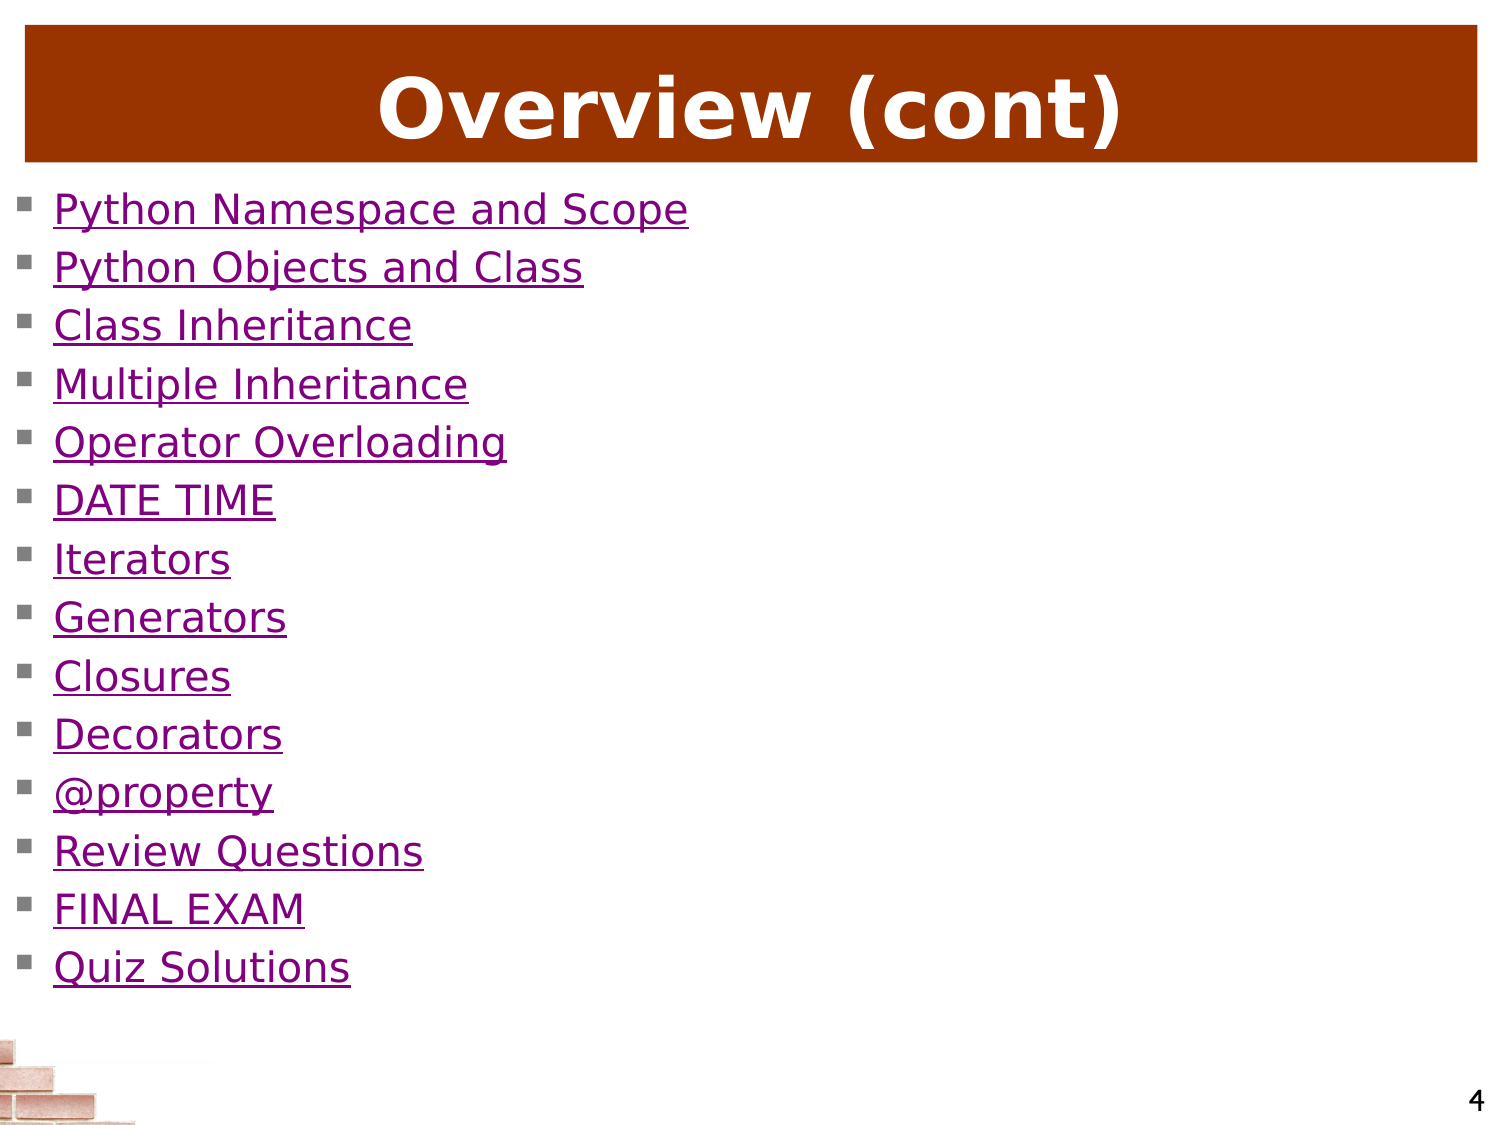

# Overview (cont)
Python Namespace and Scope
Python Objects and Class
Class Inheritance
Multiple Inheritance
Operator Overloading
DATE TIME
Iterators
Generators
Closures
Decorators
@property
Review Questions
FINAL EXAM
Quiz Solutions

4